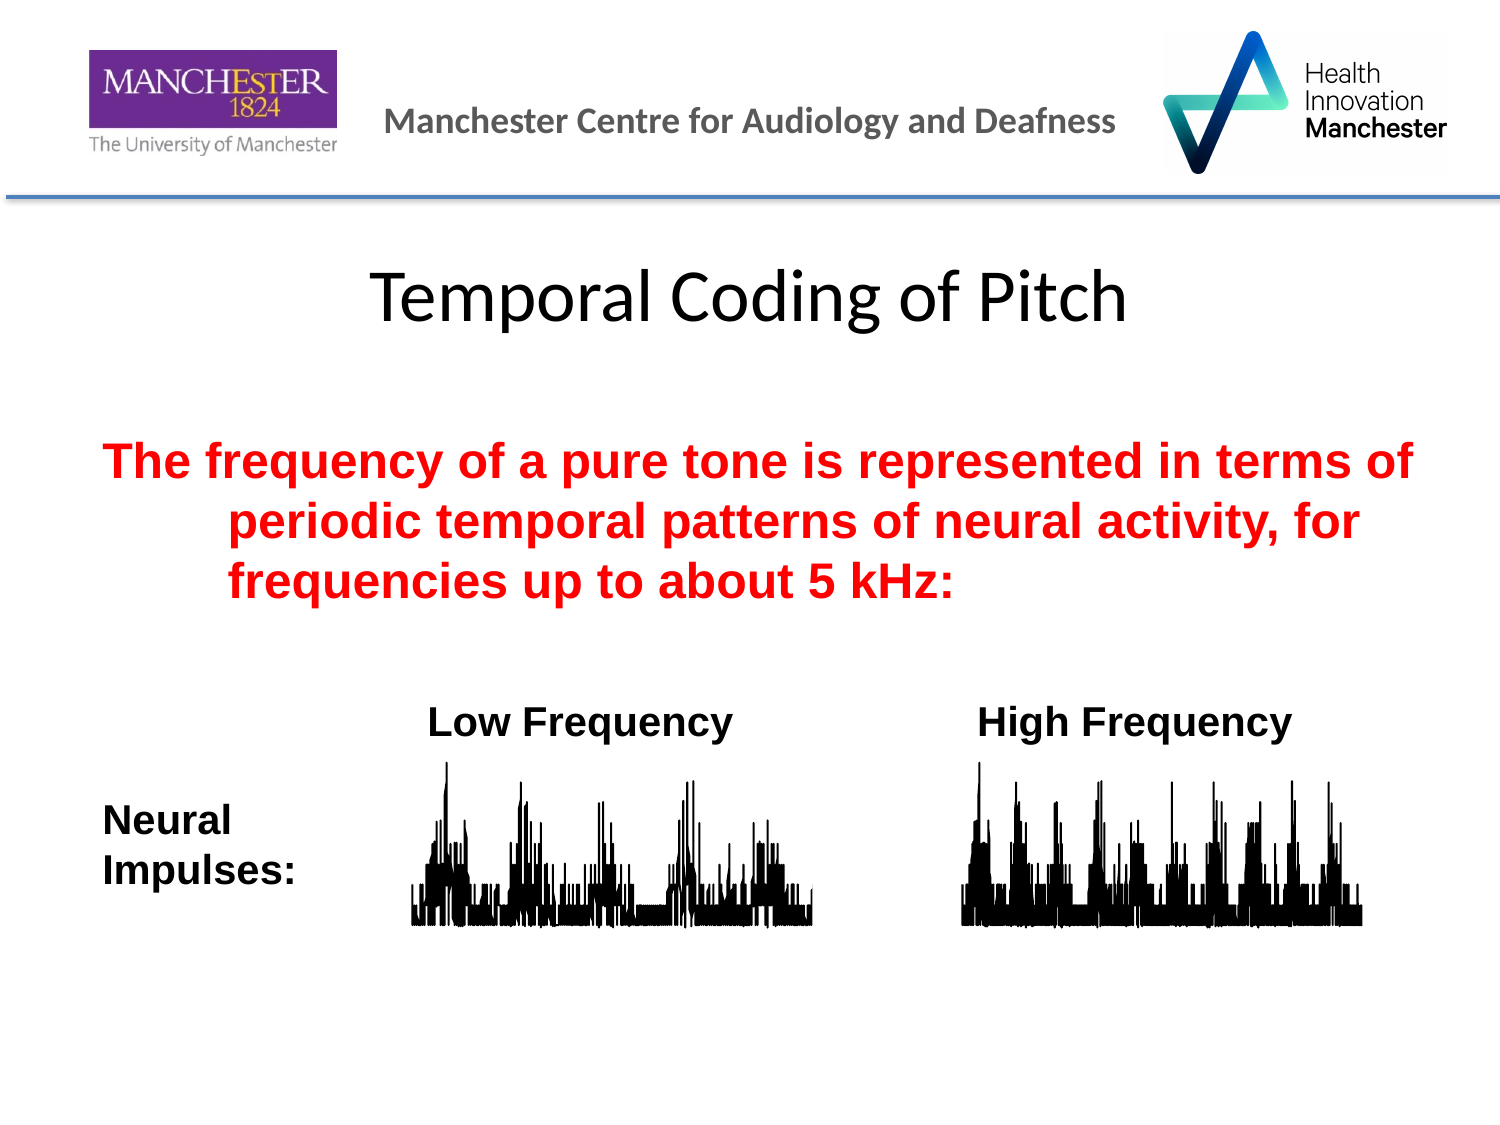

# Temporal Coding of Pitch
The frequency of a pure tone is represented in terms of periodic temporal patterns of neural activity, for frequencies up to about 5 kHz:

Low Frequency
High Frequency

Neural Impulses: